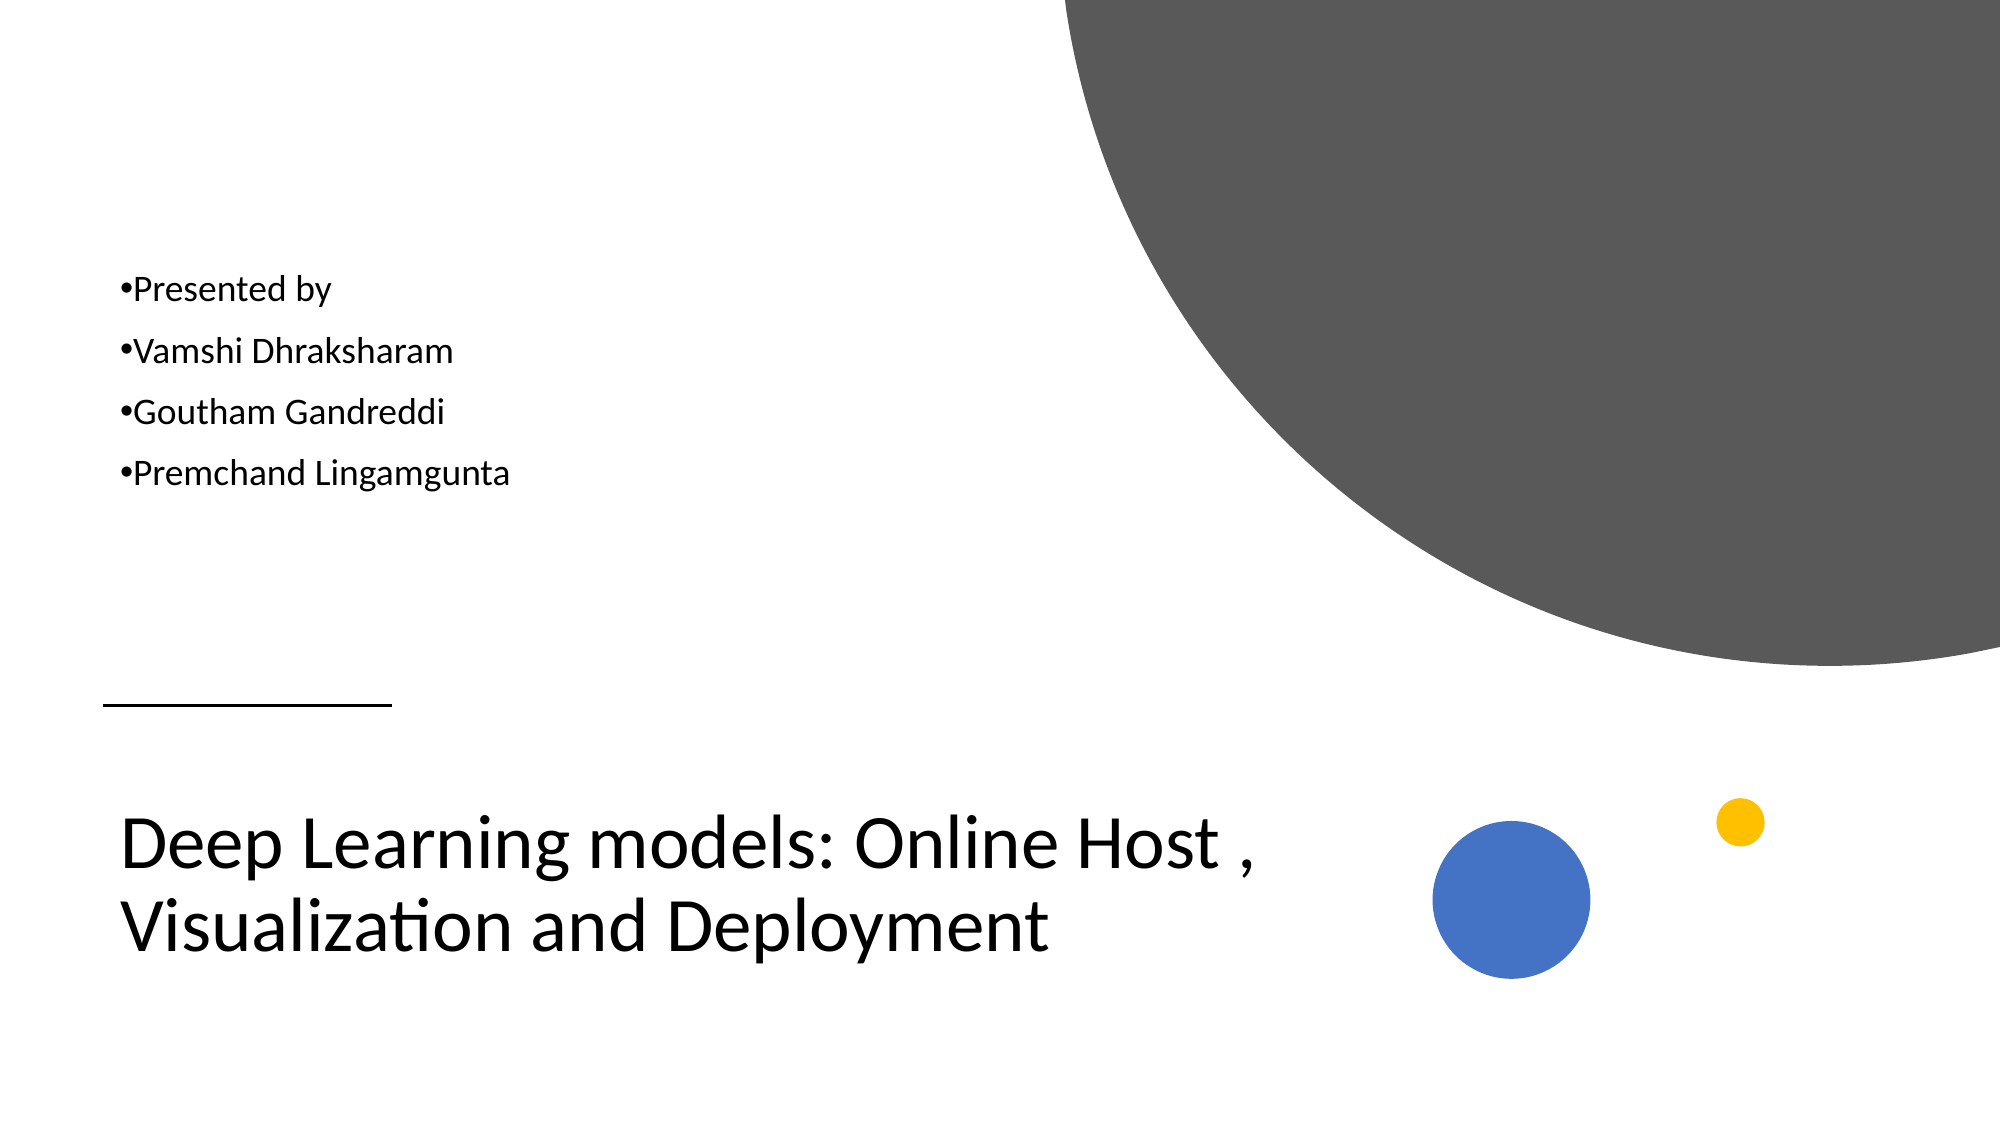

Presented by
Vamshi Dhraksharam
Goutham Gandreddi
Premchand Lingamgunta
# Deep Learning models: Online Host , Visualization and Deployment